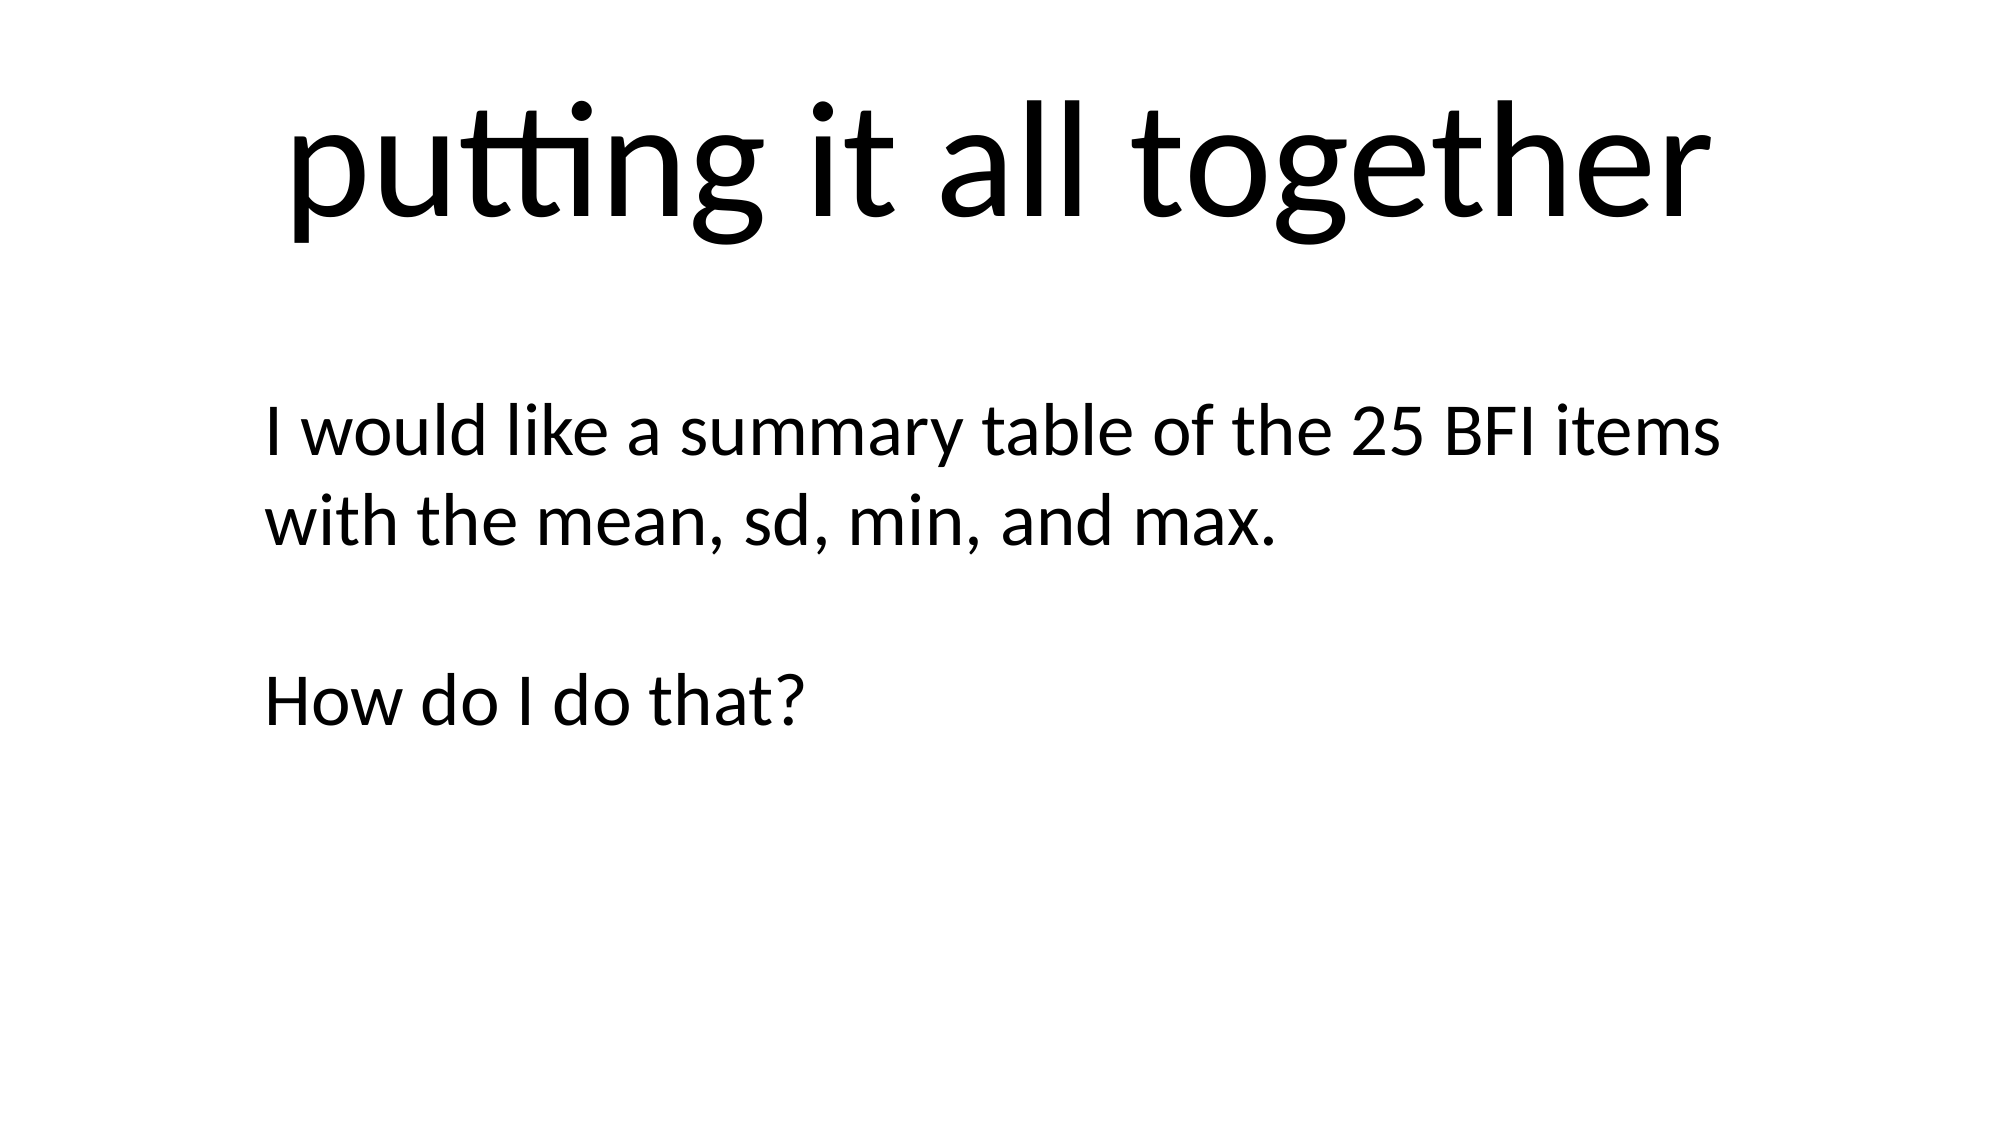

putting it all together
I would like a summary table of the 25 BFI items with the mean, sd, min, and max.

How do I do that?